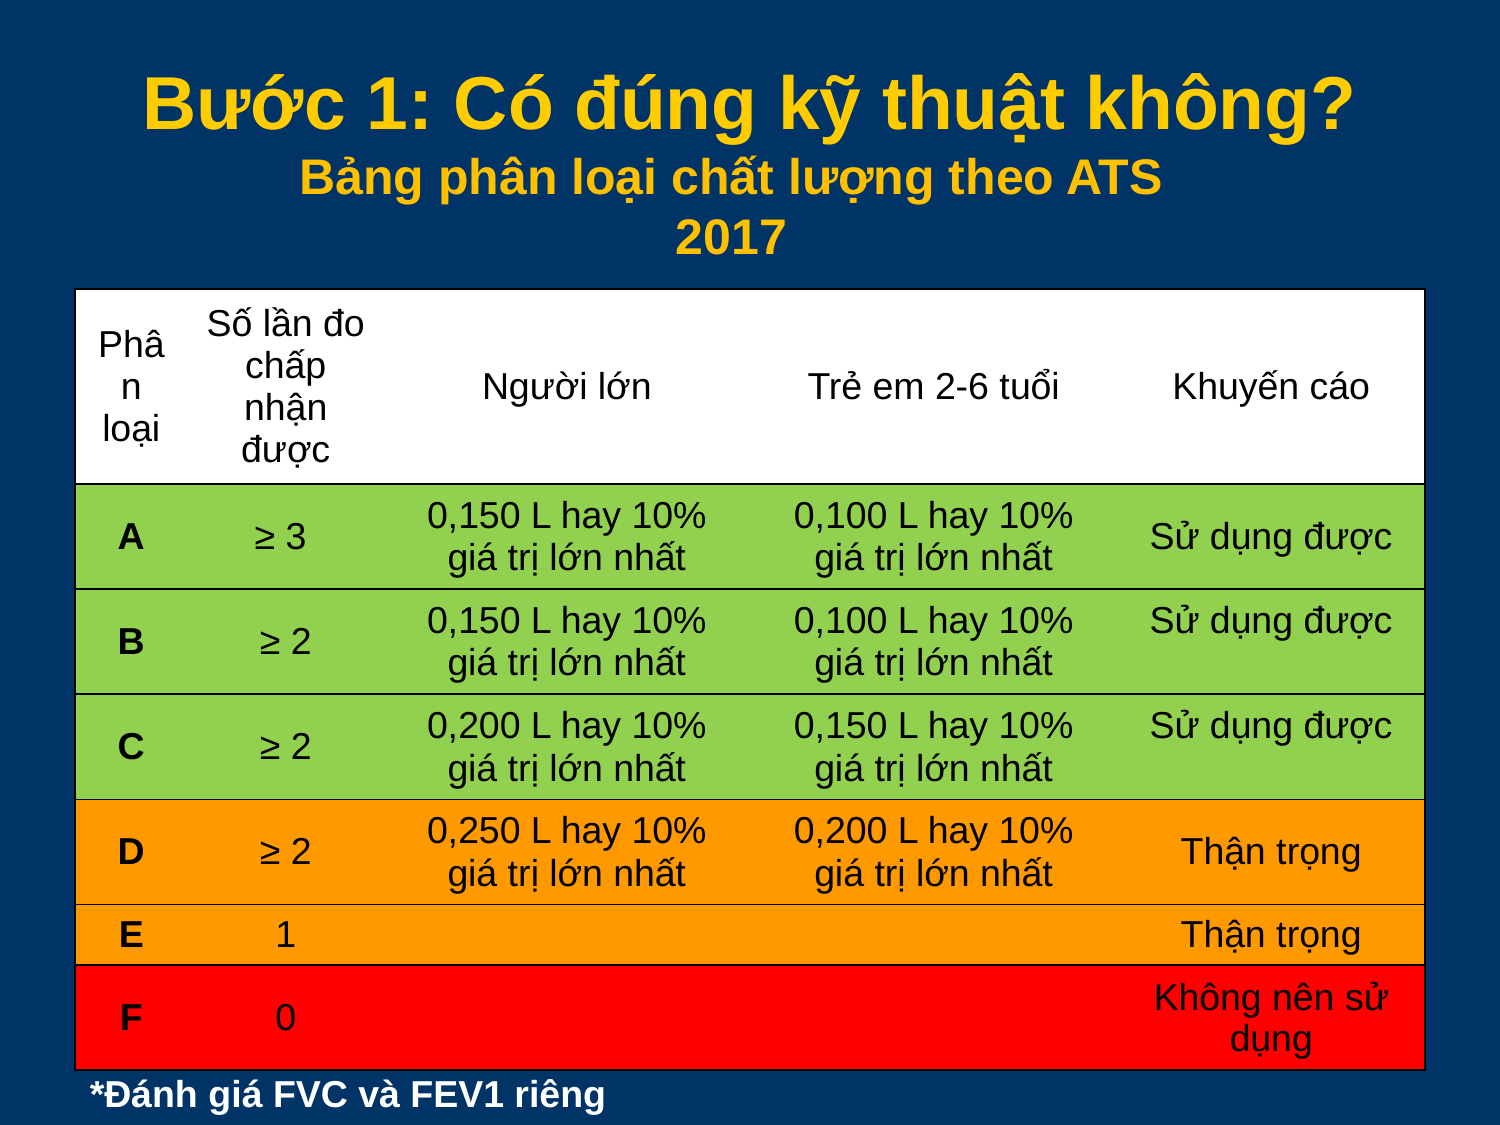

# Bước 1: Có đúng kỹ thuật không?
Bảng phân loại chất lượng theo ATS 2017
| Phân loại | Số lần đo chấp nhận được | Người lớn | Trẻ em 2-6 tuổi | Khuyến cáo |
| --- | --- | --- | --- | --- |
| A | ≥ 3 | 0,150 L hay 10% giá trị lớn nhất | 0,100 L hay 10% giá trị lớn nhất | Sử dụng được |
| B | ≥ 2 | 0,150 L hay 10% giá trị lớn nhất | 0,100 L hay 10% giá trị lớn nhất | Sử dụng được |
| C | ≥ 2 | 0,200 L hay 10% giá trị lớn nhất | 0,150 L hay 10% giá trị lớn nhất | Sử dụng được |
| D | ≥ 2 | 0,250 L hay 10% giá trị lớn nhất | 0,200 L hay 10% giá trị lớn nhất | Thận trọng |
| E | 1 |  |  | Thận trọng |
| F | 0 |  |  | Không nên sử dụng |
*Đánh giá FVC và FEV1 riêng